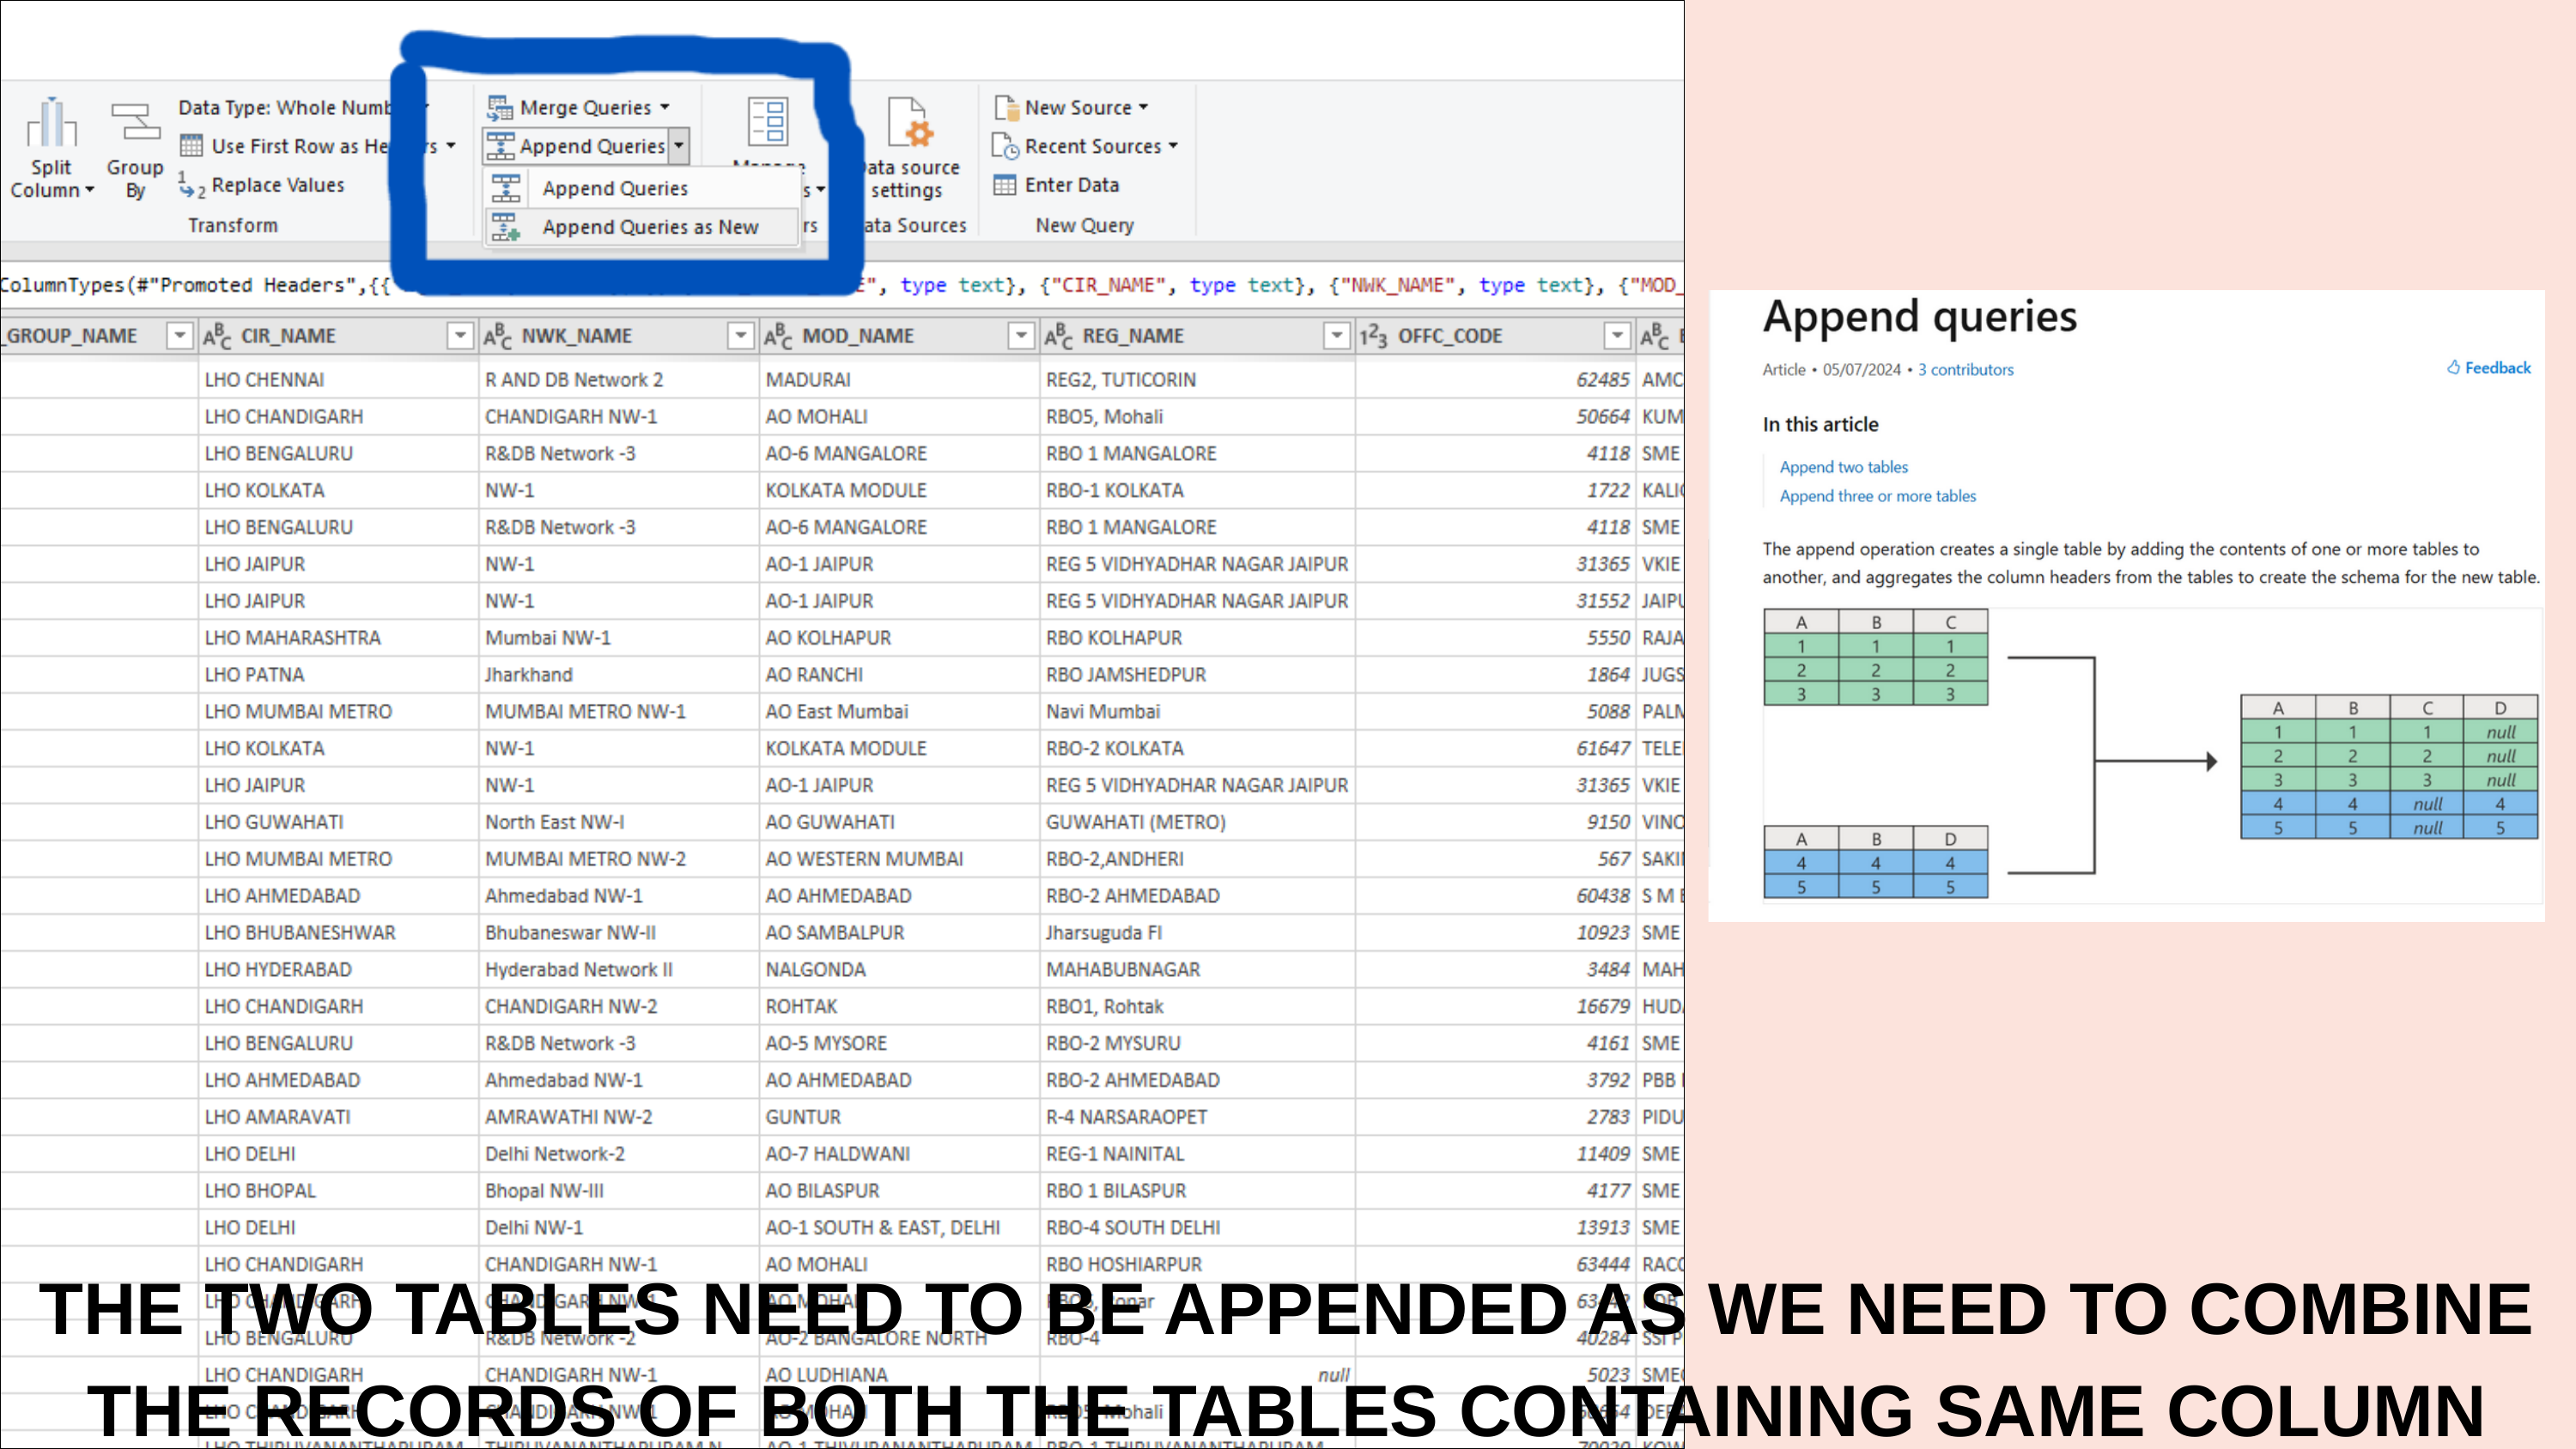

THE TWO TABLES NEED TO BE APPENDED AS WE NEED TO COMBINE THE RECORDS OF BOTH THE TABLES CONTAINING SAME COLUMN HEADERS